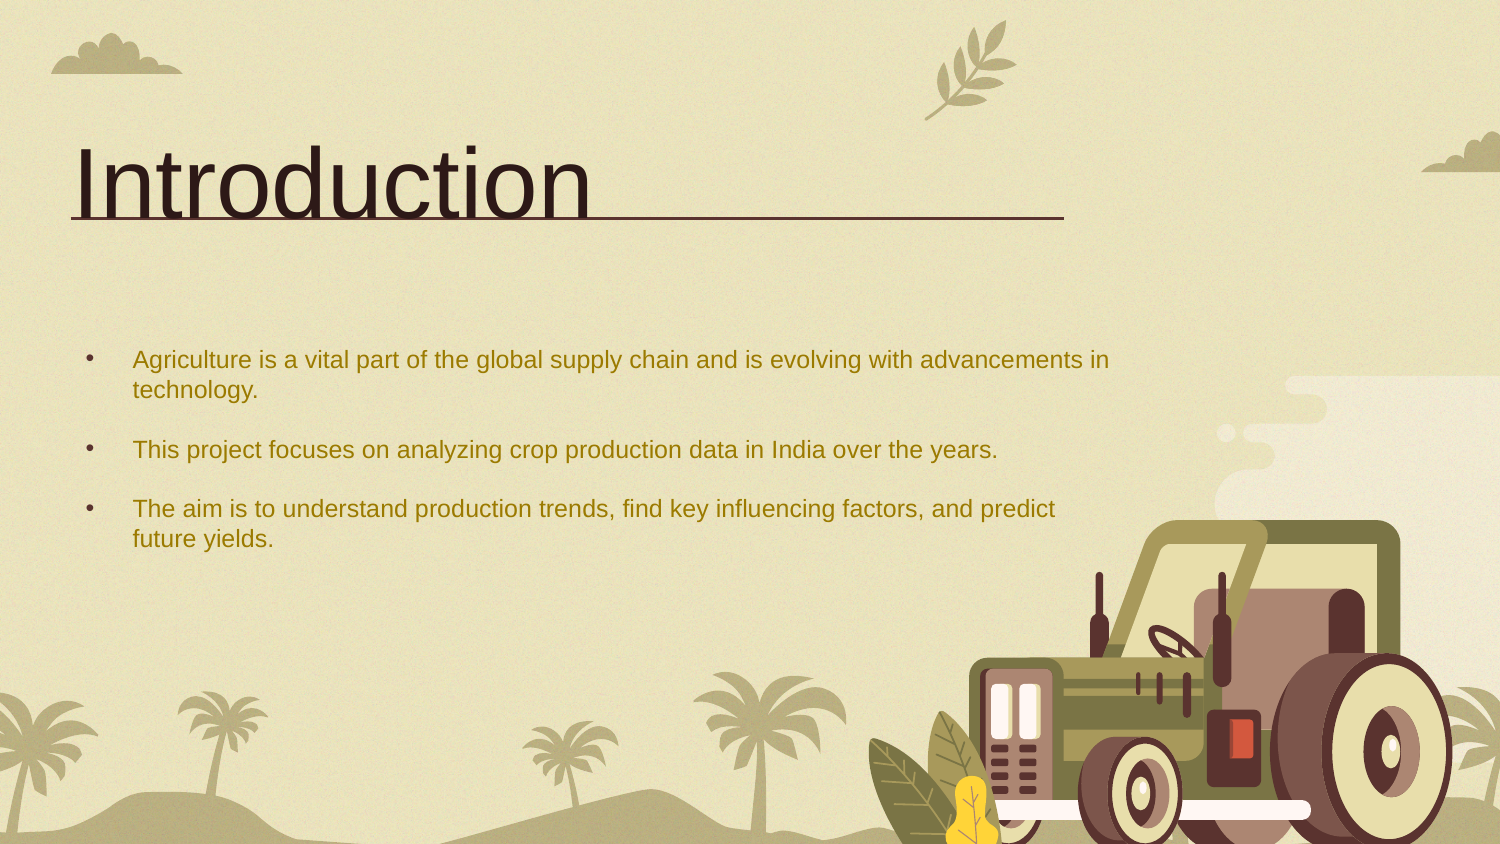

# Introduction
Agriculture is a vital part of the global supply chain and is evolving with advancements in technology.

This project focuses on analyzing crop production data in India over the years.

The aim is to understand production trends, find key influencing factors, and predict future yields.